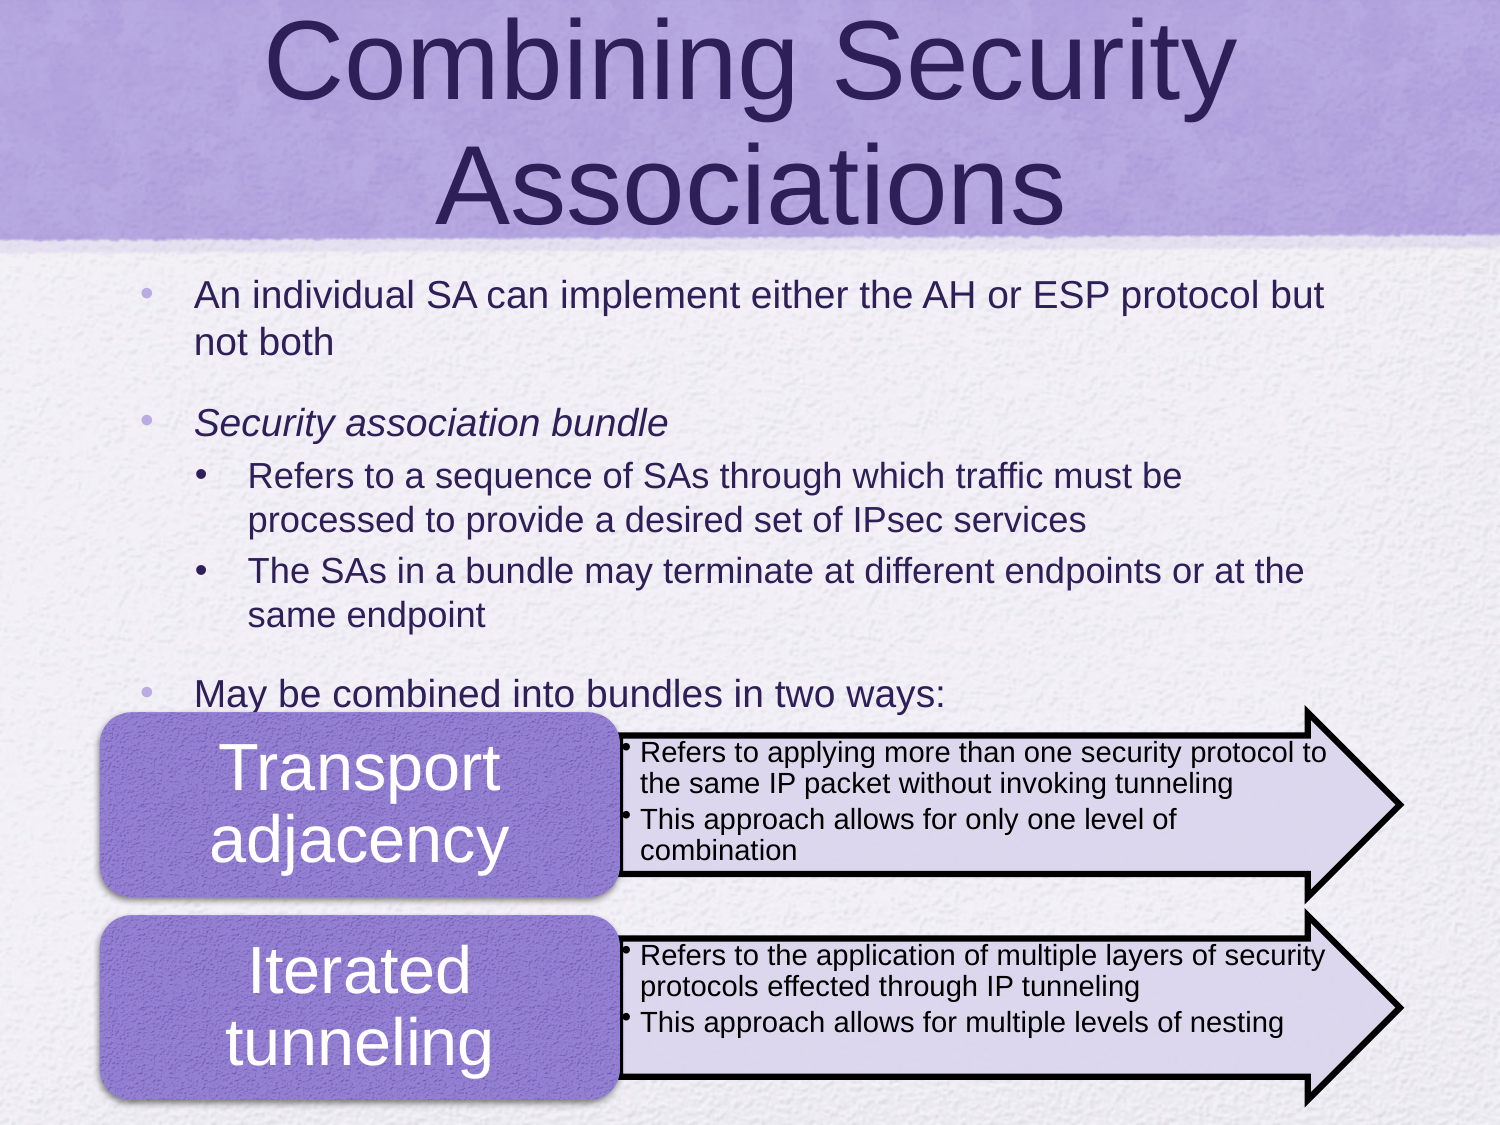

# Combining Security Associations
An individual SA can implement either the AH or ESP protocol but not both
Security association bundle
Refers to a sequence of SAs through which traffic must be processed to provide a desired set of IPsec services
The SAs in a bundle may terminate at different endpoints or at the same endpoint
May be combined into bundles in two ways:
Refers to applying more than one security protocol to the same IP packet without invoking tunneling
This approach allows for only one level of combination
Transport adjacency
Refers to the application of multiple layers of security protocols effected through IP tunneling
This approach allows for multiple levels of nesting
Iterated tunneling